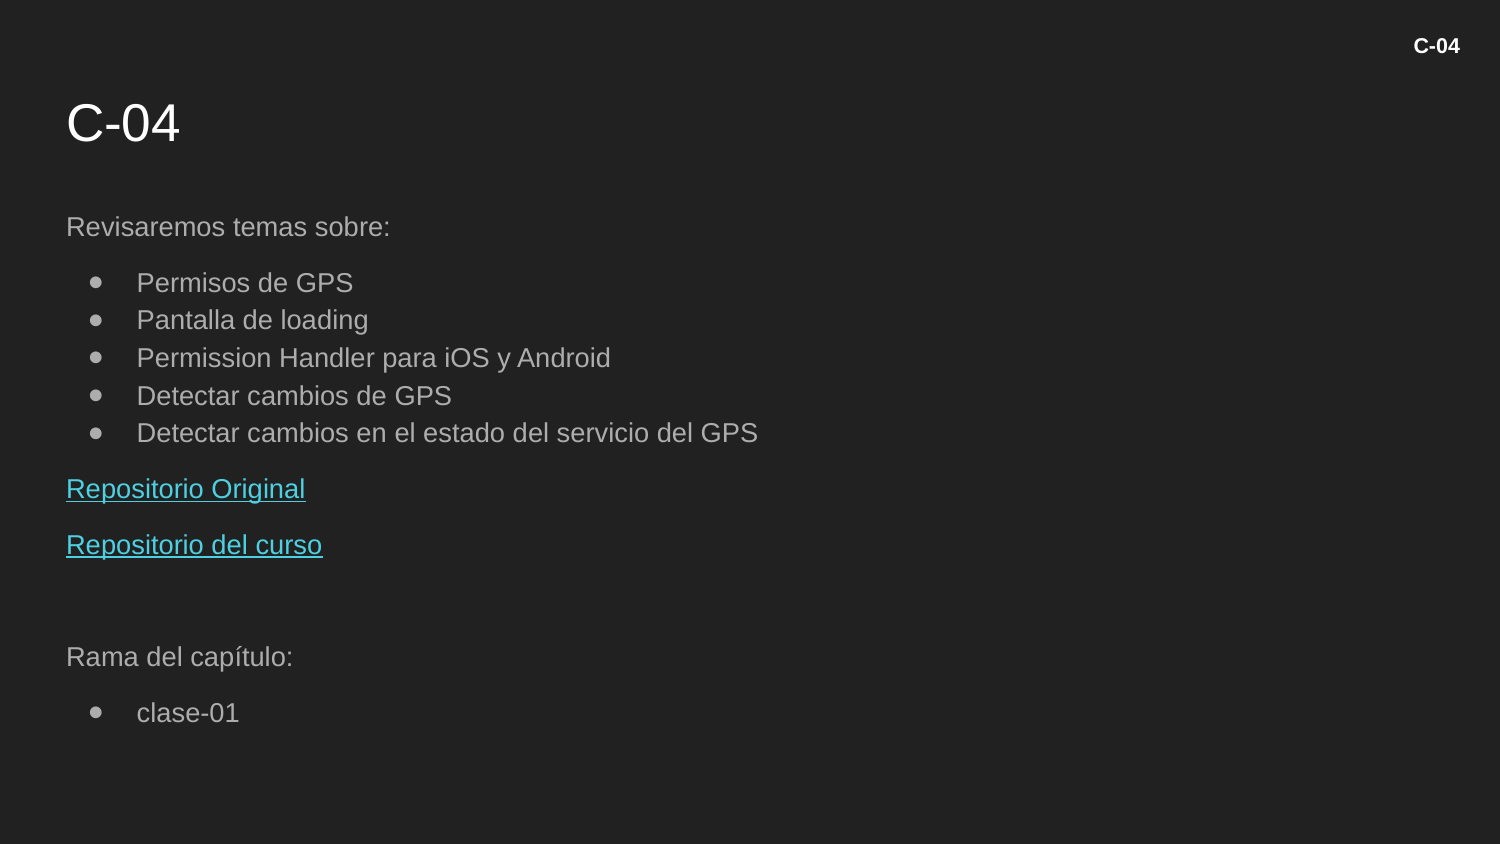

C-04
# C-04
Revisaremos temas sobre:
Permisos de GPS
Pantalla de loading
Permission Handler para iOS y Android
Detectar cambios de GPS
Detectar cambios en el estado del servicio del GPS
Repositorio Original
Repositorio del curso

Rama del capítulo:
clase-01